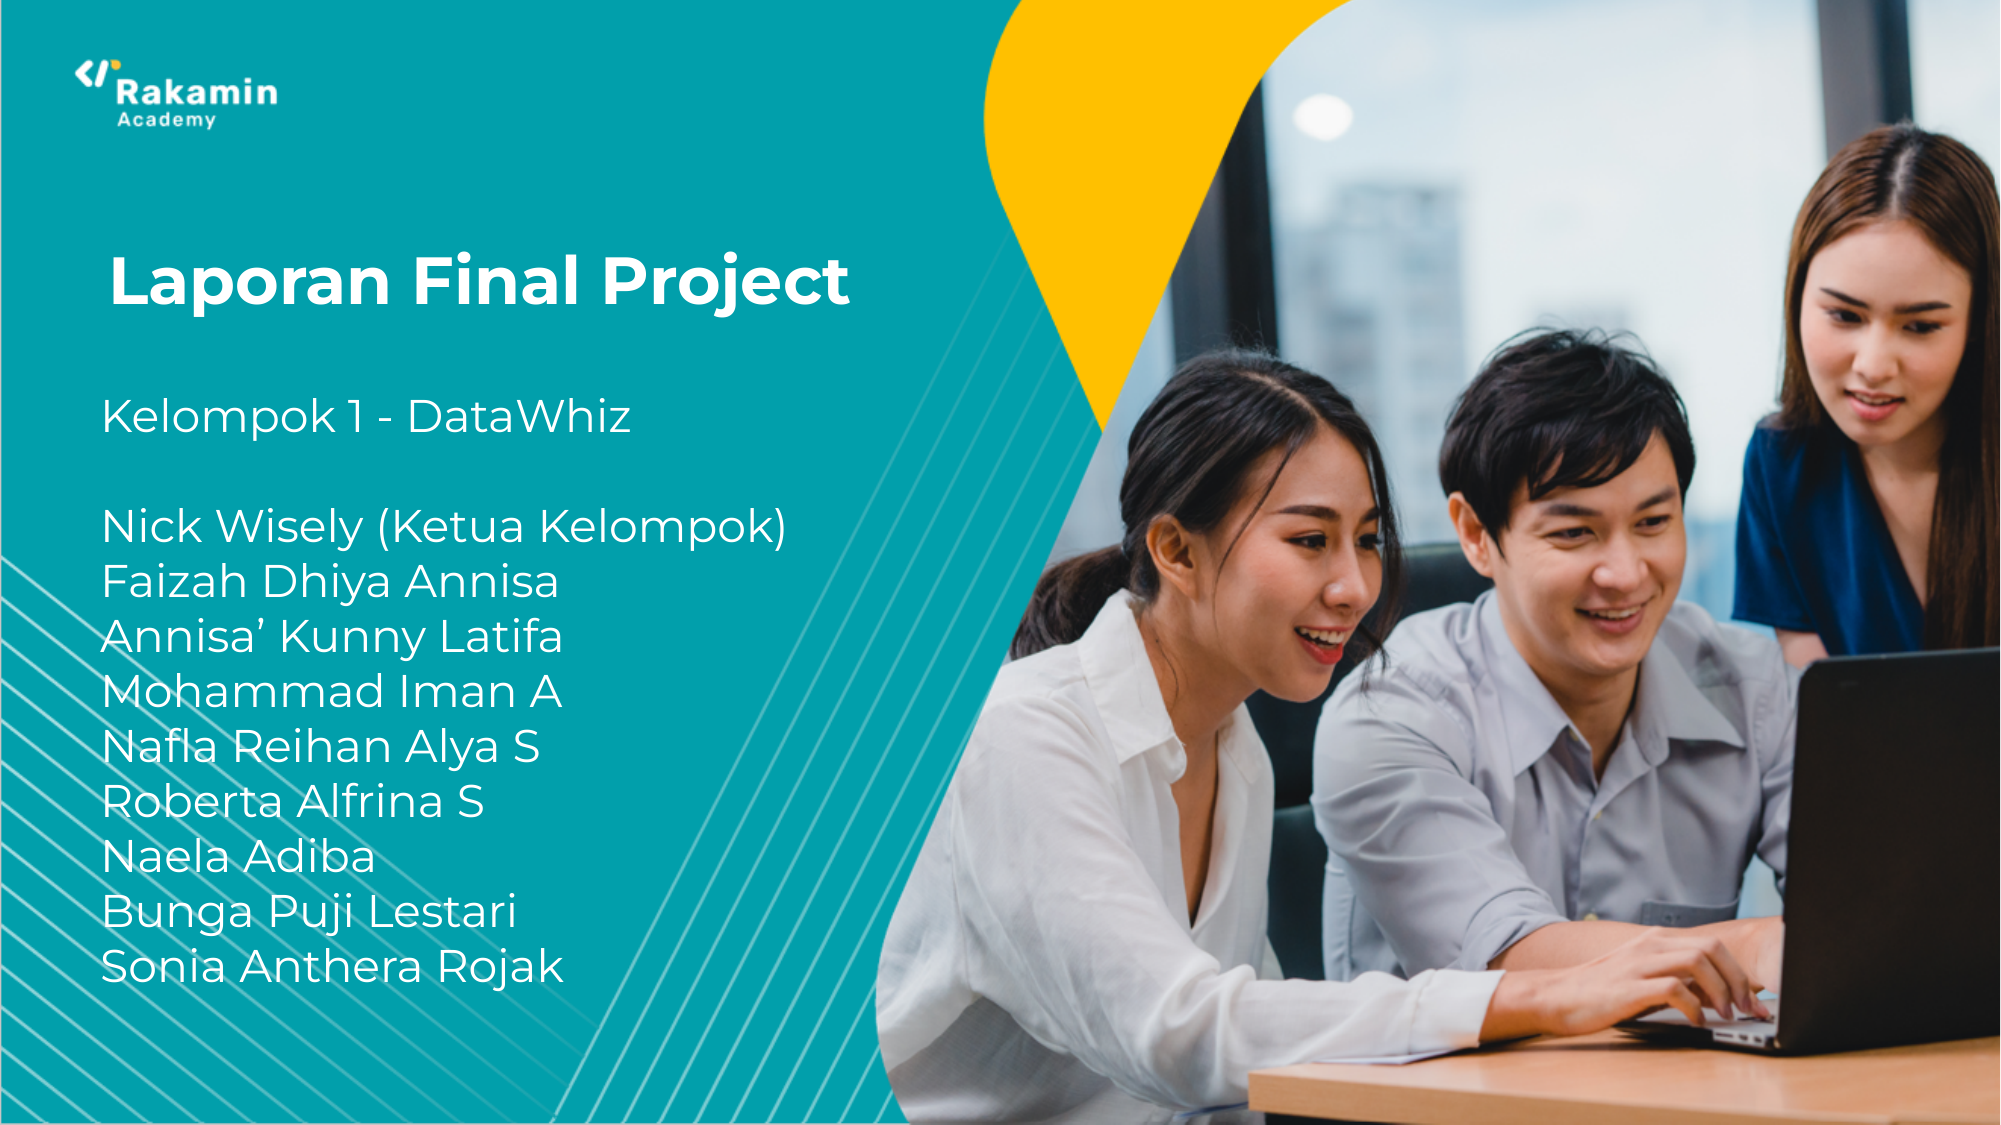

# Laporan Final Project
Kelompok 1 - DataWhiz

Nick Wisely (Ketua Kelompok)
Faizah Dhiya Annisa
Annisa’ Kunny Latifa
Mohammad Iman A
Nafla Reihan Alya S
Roberta Alfrina S
Naela Adiba
Bunga Puji Lestari
Sonia Anthera Rojak